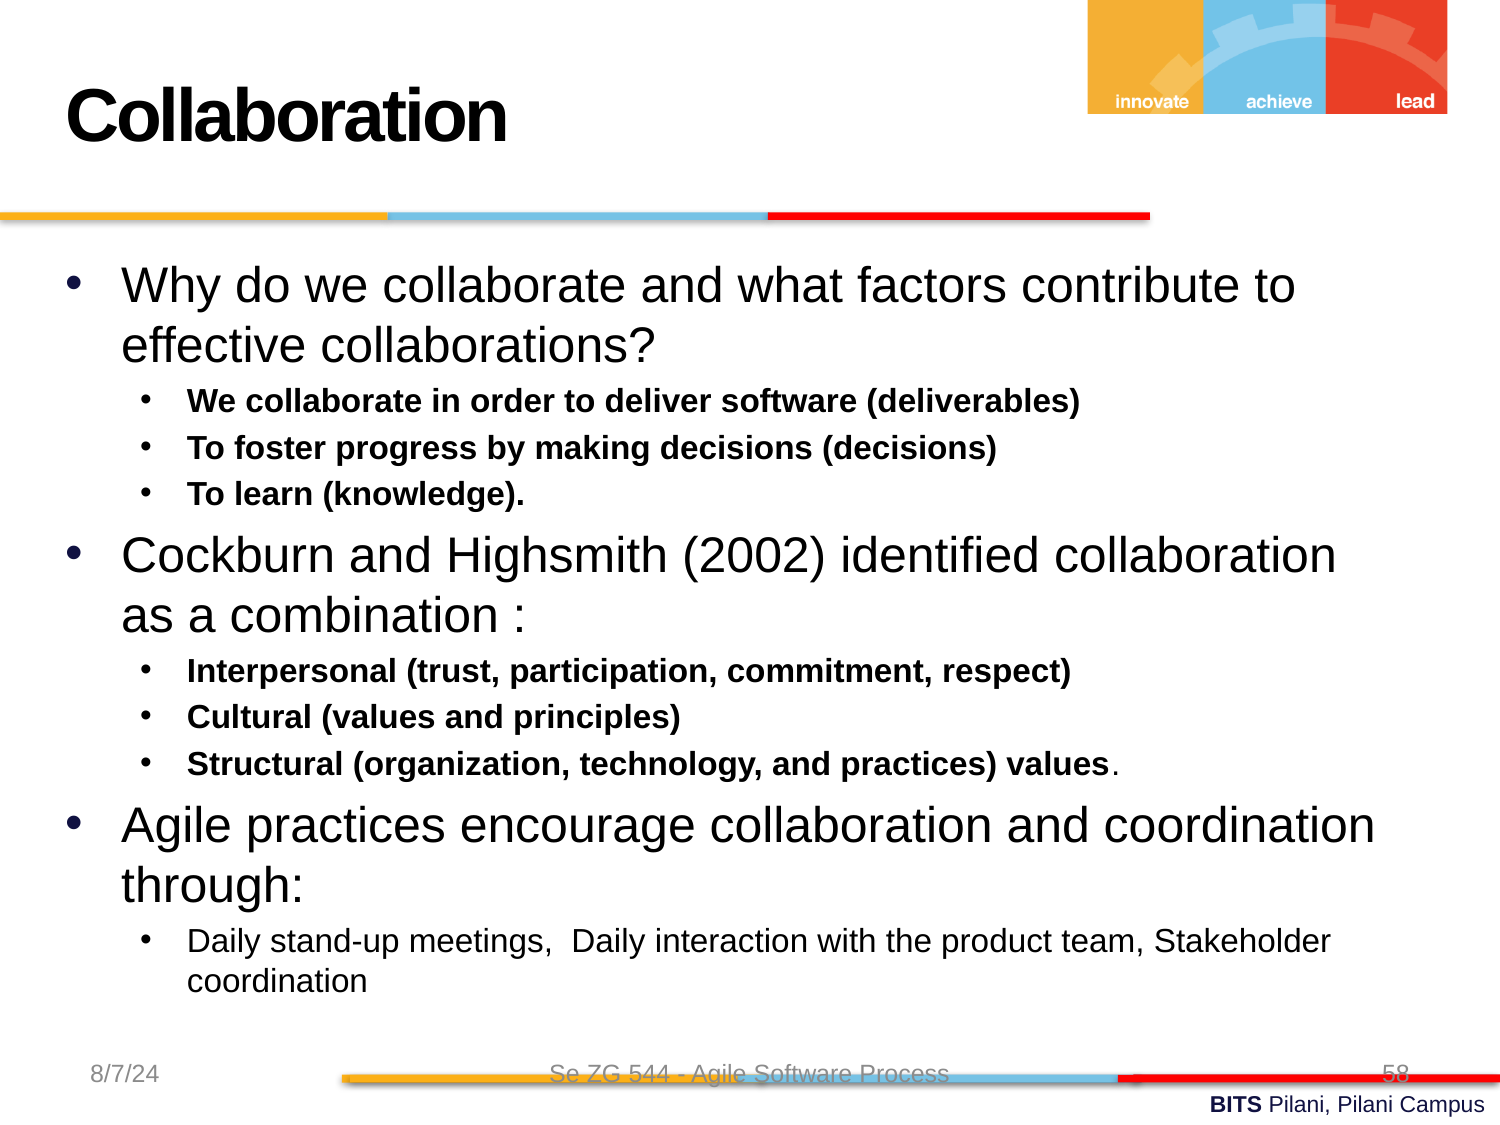

Collaboration
Why do we collaborate and what factors contribute to effective collaborations?
We collaborate in order to deliver software (deliverables)
To foster progress by making decisions (decisions)
To learn (knowledge).
Cockburn and Highsmith (2002) identified collaboration as a combination :
Interpersonal (trust, participation, commitment, respect)
Cultural (values and principles)
Structural (organization, technology, and practices) values.
Agile practices encourage collaboration and coordination through:
Daily stand-up meetings,  Daily interaction with the product team, Stakeholder coordination
8/7/24
Se ZG 544 - Agile Software Process
58